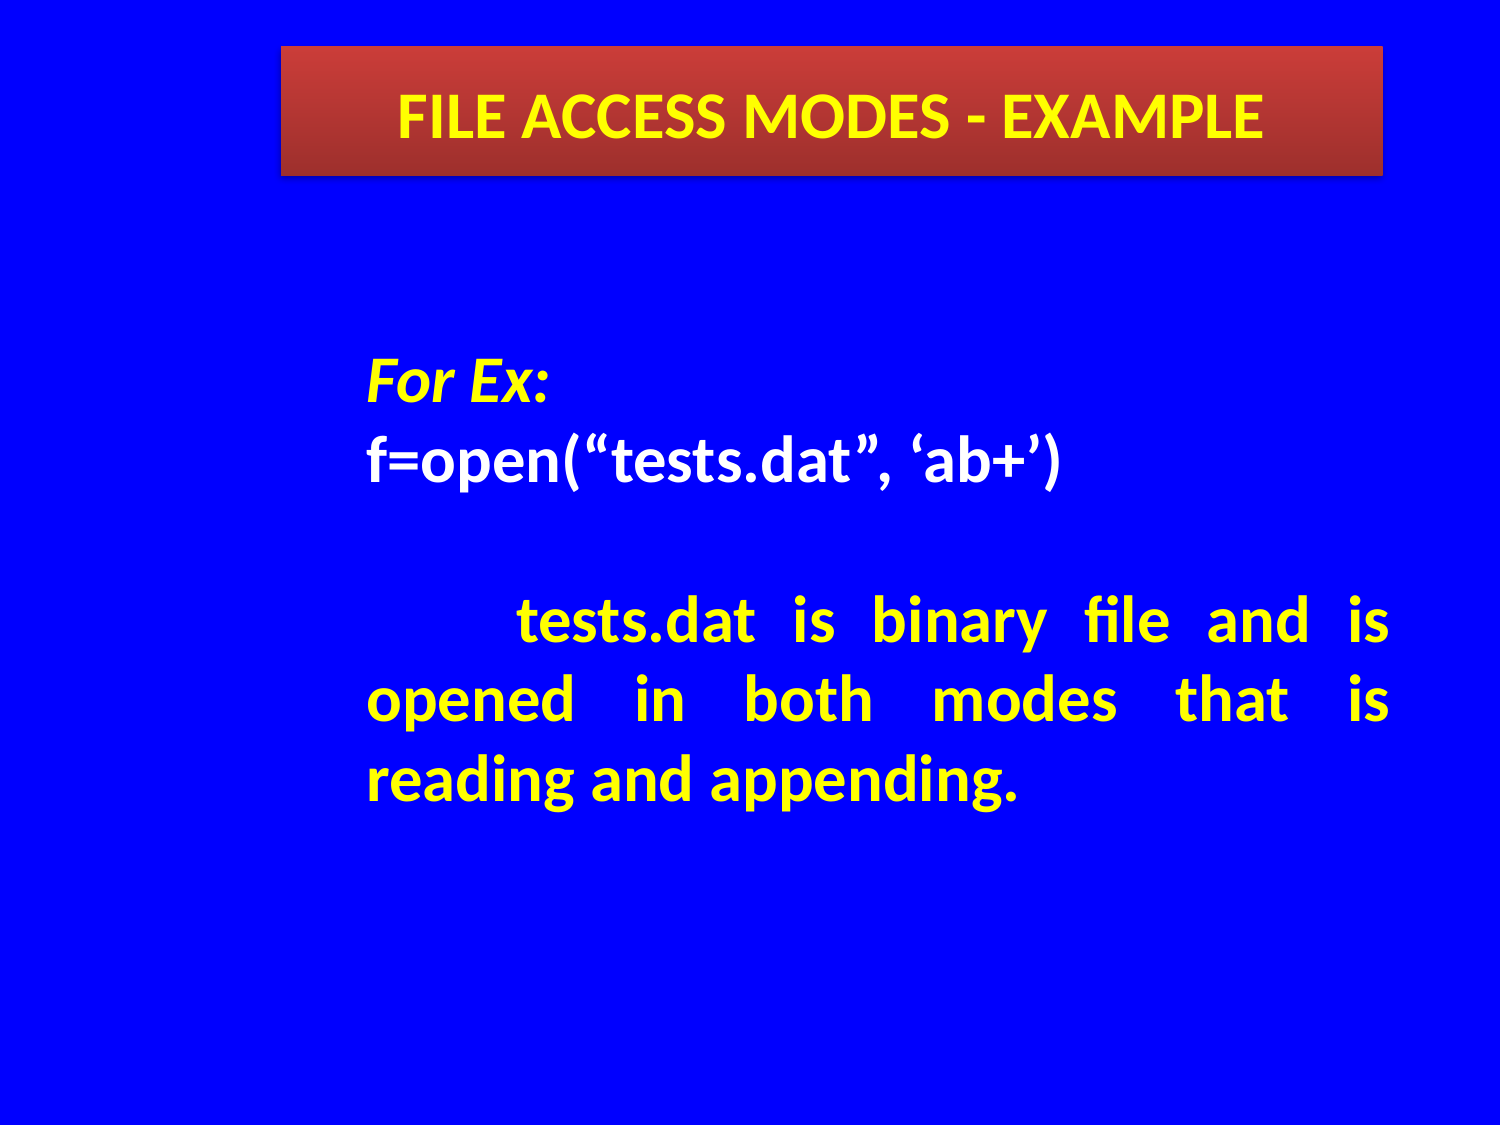

FILE ACCESS MODES - EXAMPLE
For Ex:
f=open(“tests.dat”, ‘ab+’)

	tests.dat is binary file and is opened in both modes that is reading and appending.